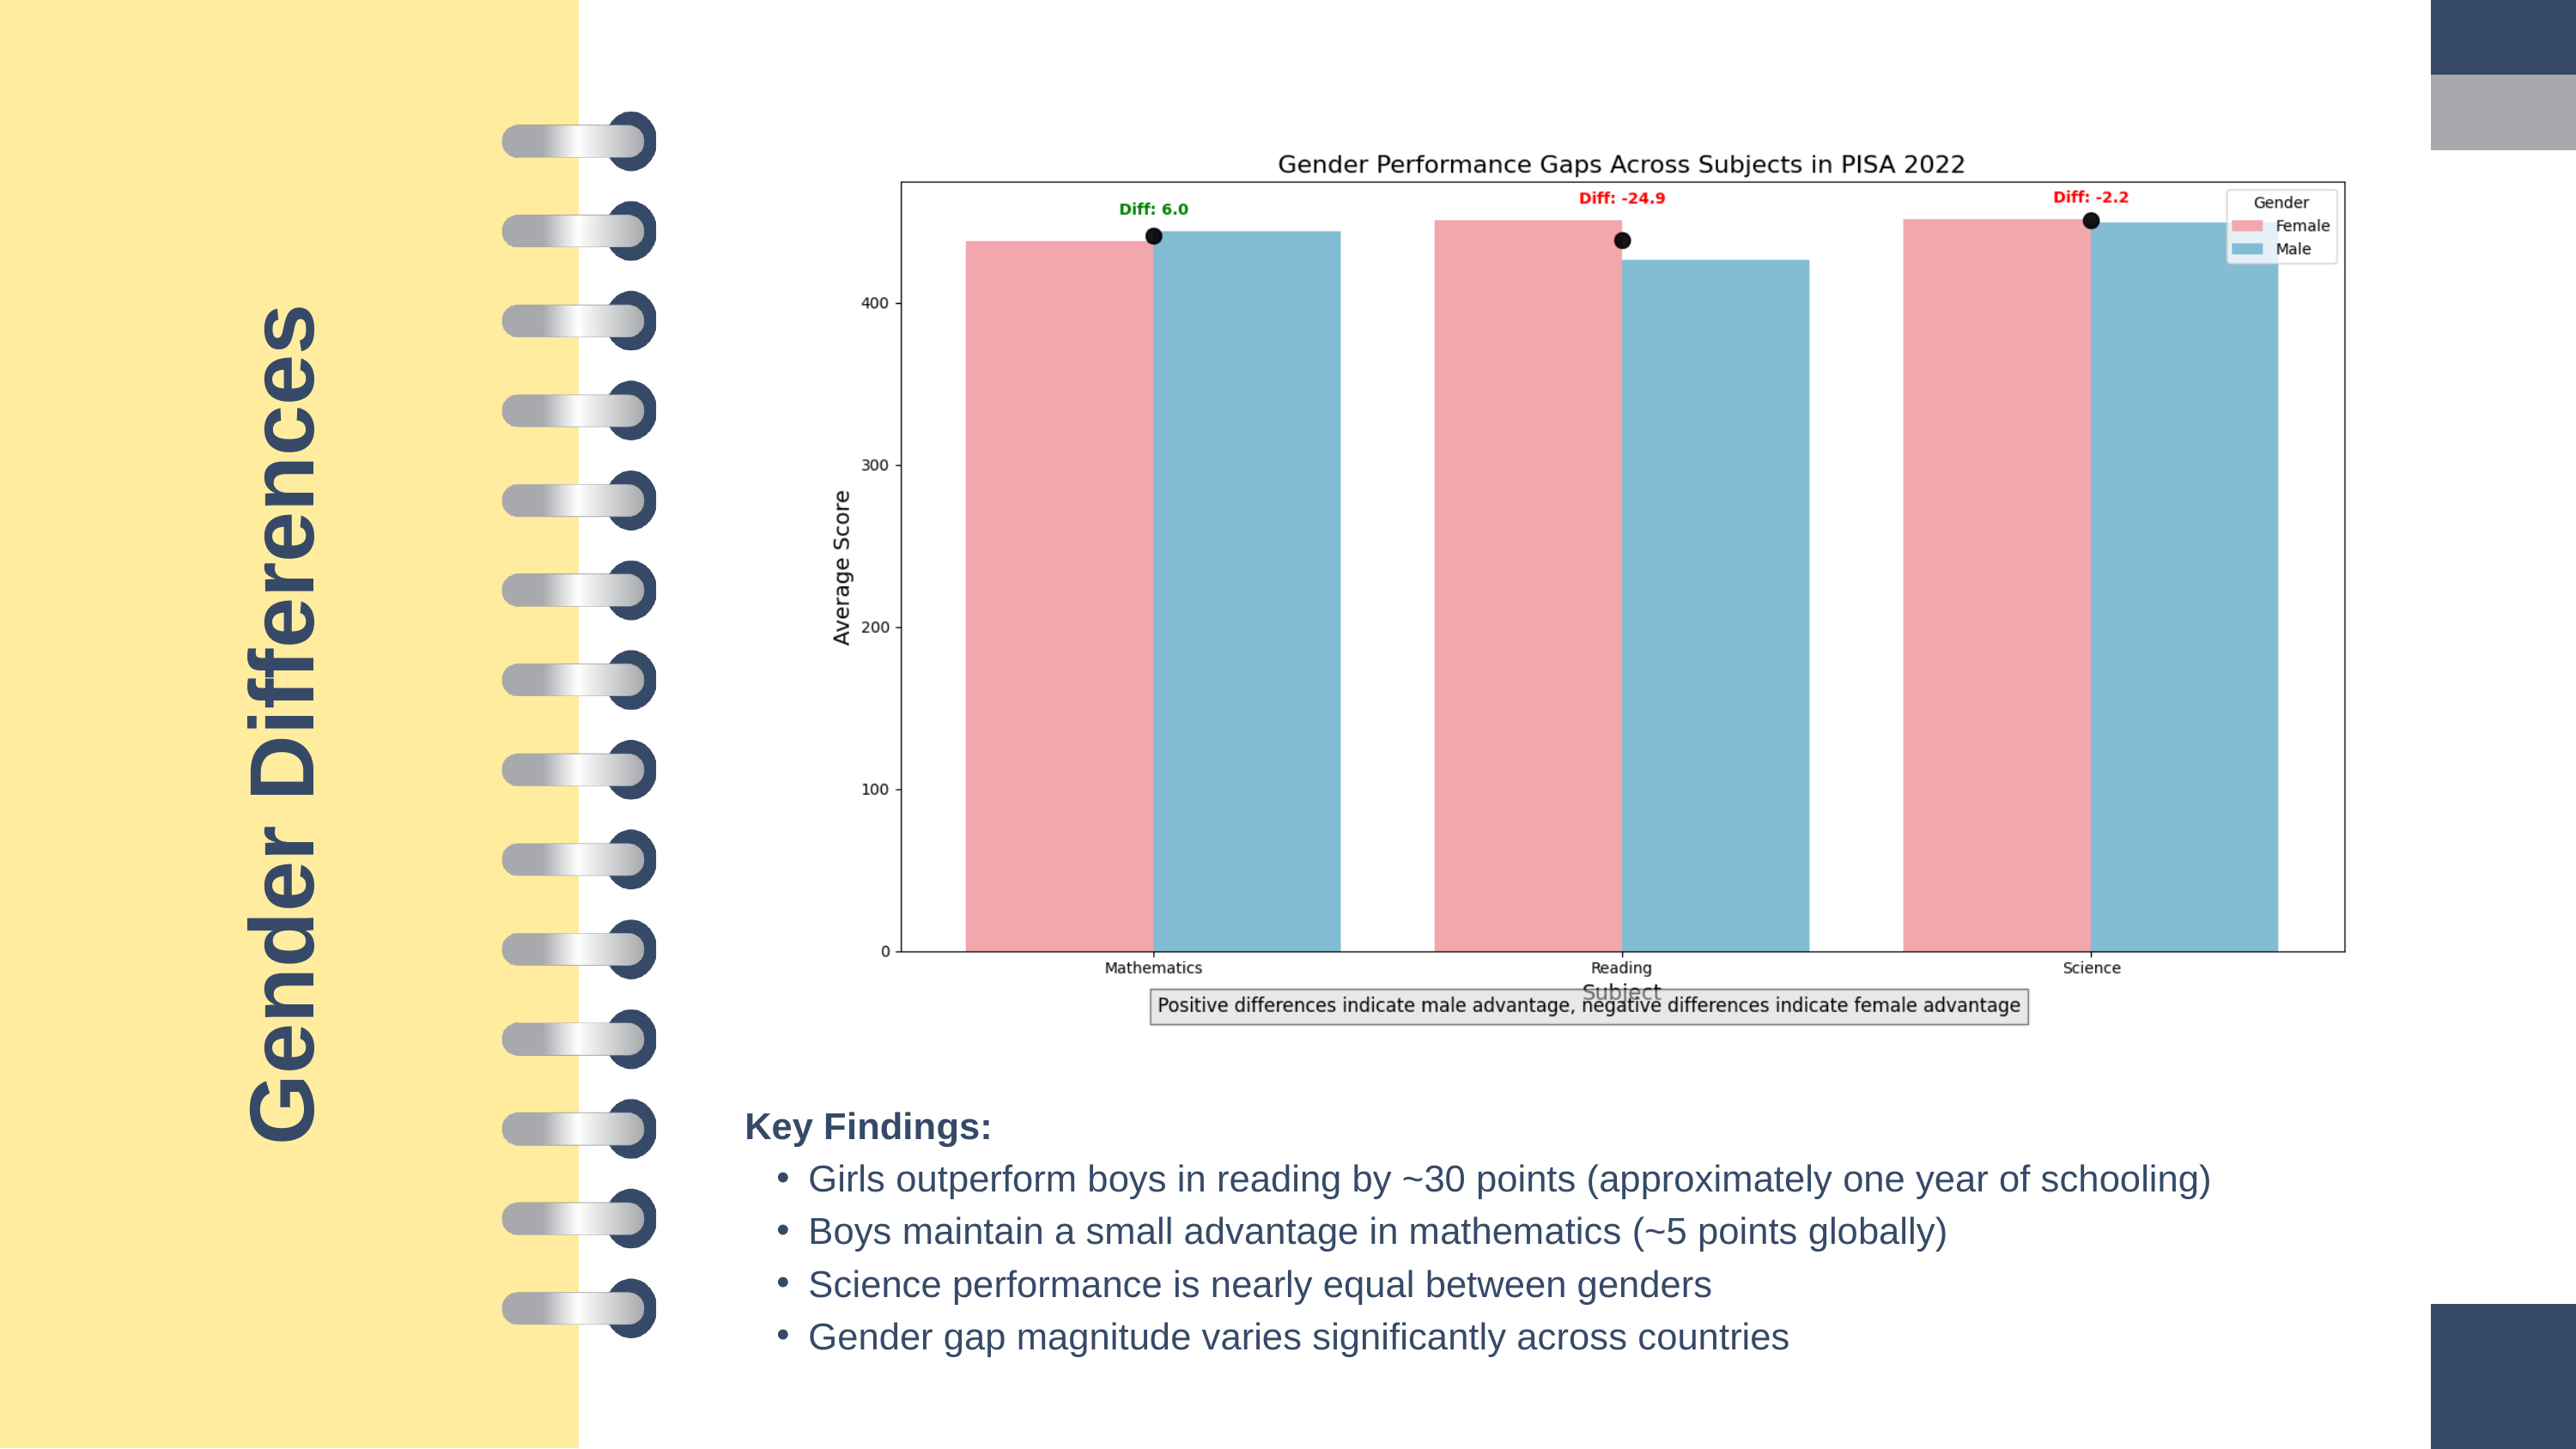

Gender Differences
Key Findings:
Girls outperform boys in reading by ~30 points (approximately one year of schooling)
Boys maintain a small advantage in mathematics (~5 points globally)
Science performance is nearly equal between genders
Gender gap magnitude varies significantly across countries